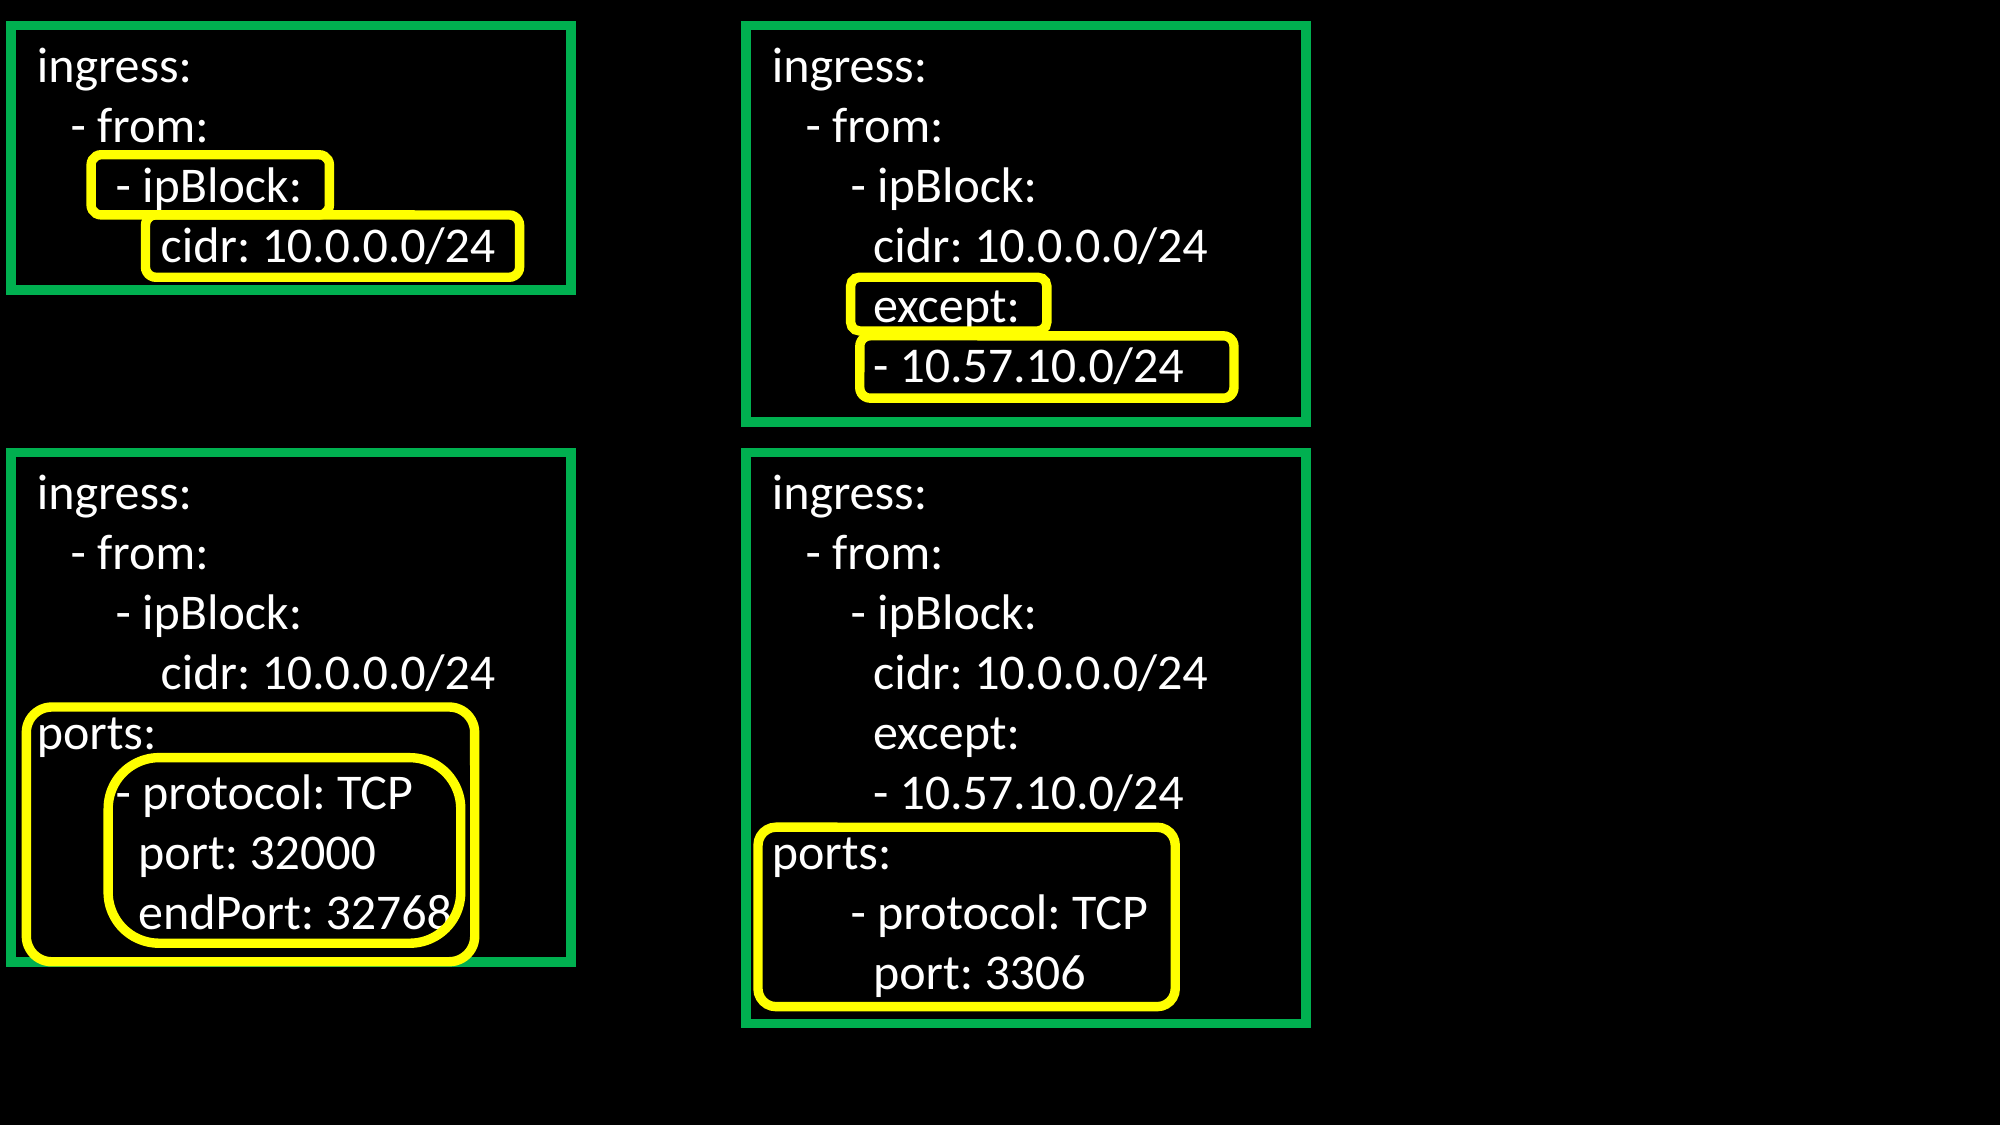

ingress:
    - from:
        - ipBlock:
            cidr: 10.0.0.0/24
 ingress:
    - from:
        - ipBlock:
          cidr: 10.0.0.0/24
          except:
          - 10.57.10.0/24

 ingress:
    - from:
        - ipBlock:
            cidr: 10.0.0.0/24
 ports:
        - protocol: TCP
          port: 32000
          endPort: 32768
 ingress:
    - from:
        - ipBlock:
          cidr: 10.0.0.0/24
          except:
          - 10.57.10.0/24
 ports:
        - protocol: TCP
          port: 3306